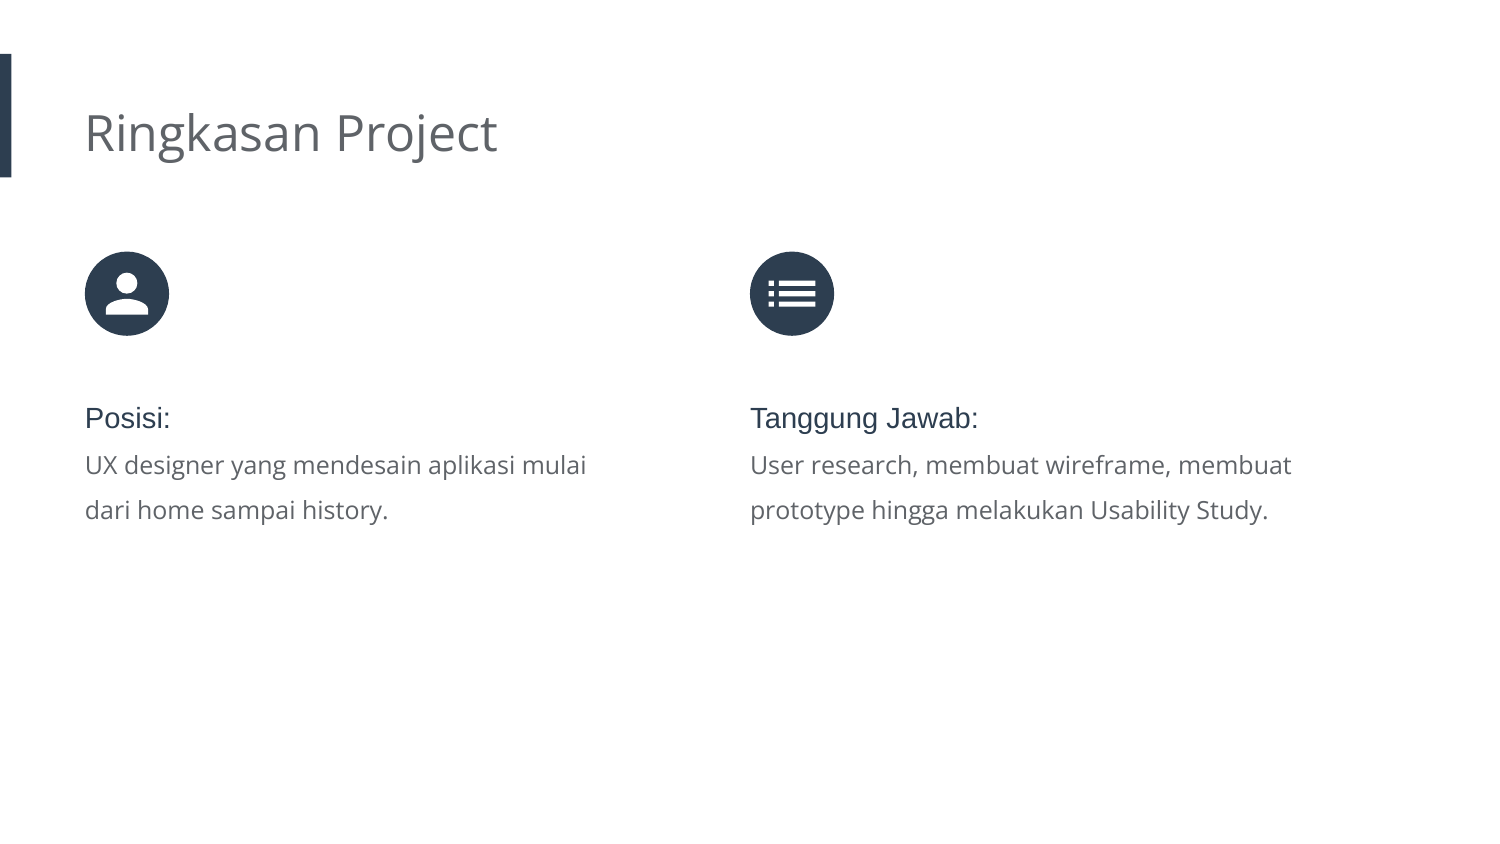

Ringkasan Project

Posisi:
UX designer yang mendesain aplikasi mulai dari home sampai history.
Tanggung Jawab:
User research, membuat wireframe, membuat prototype hingga melakukan Usability Study.